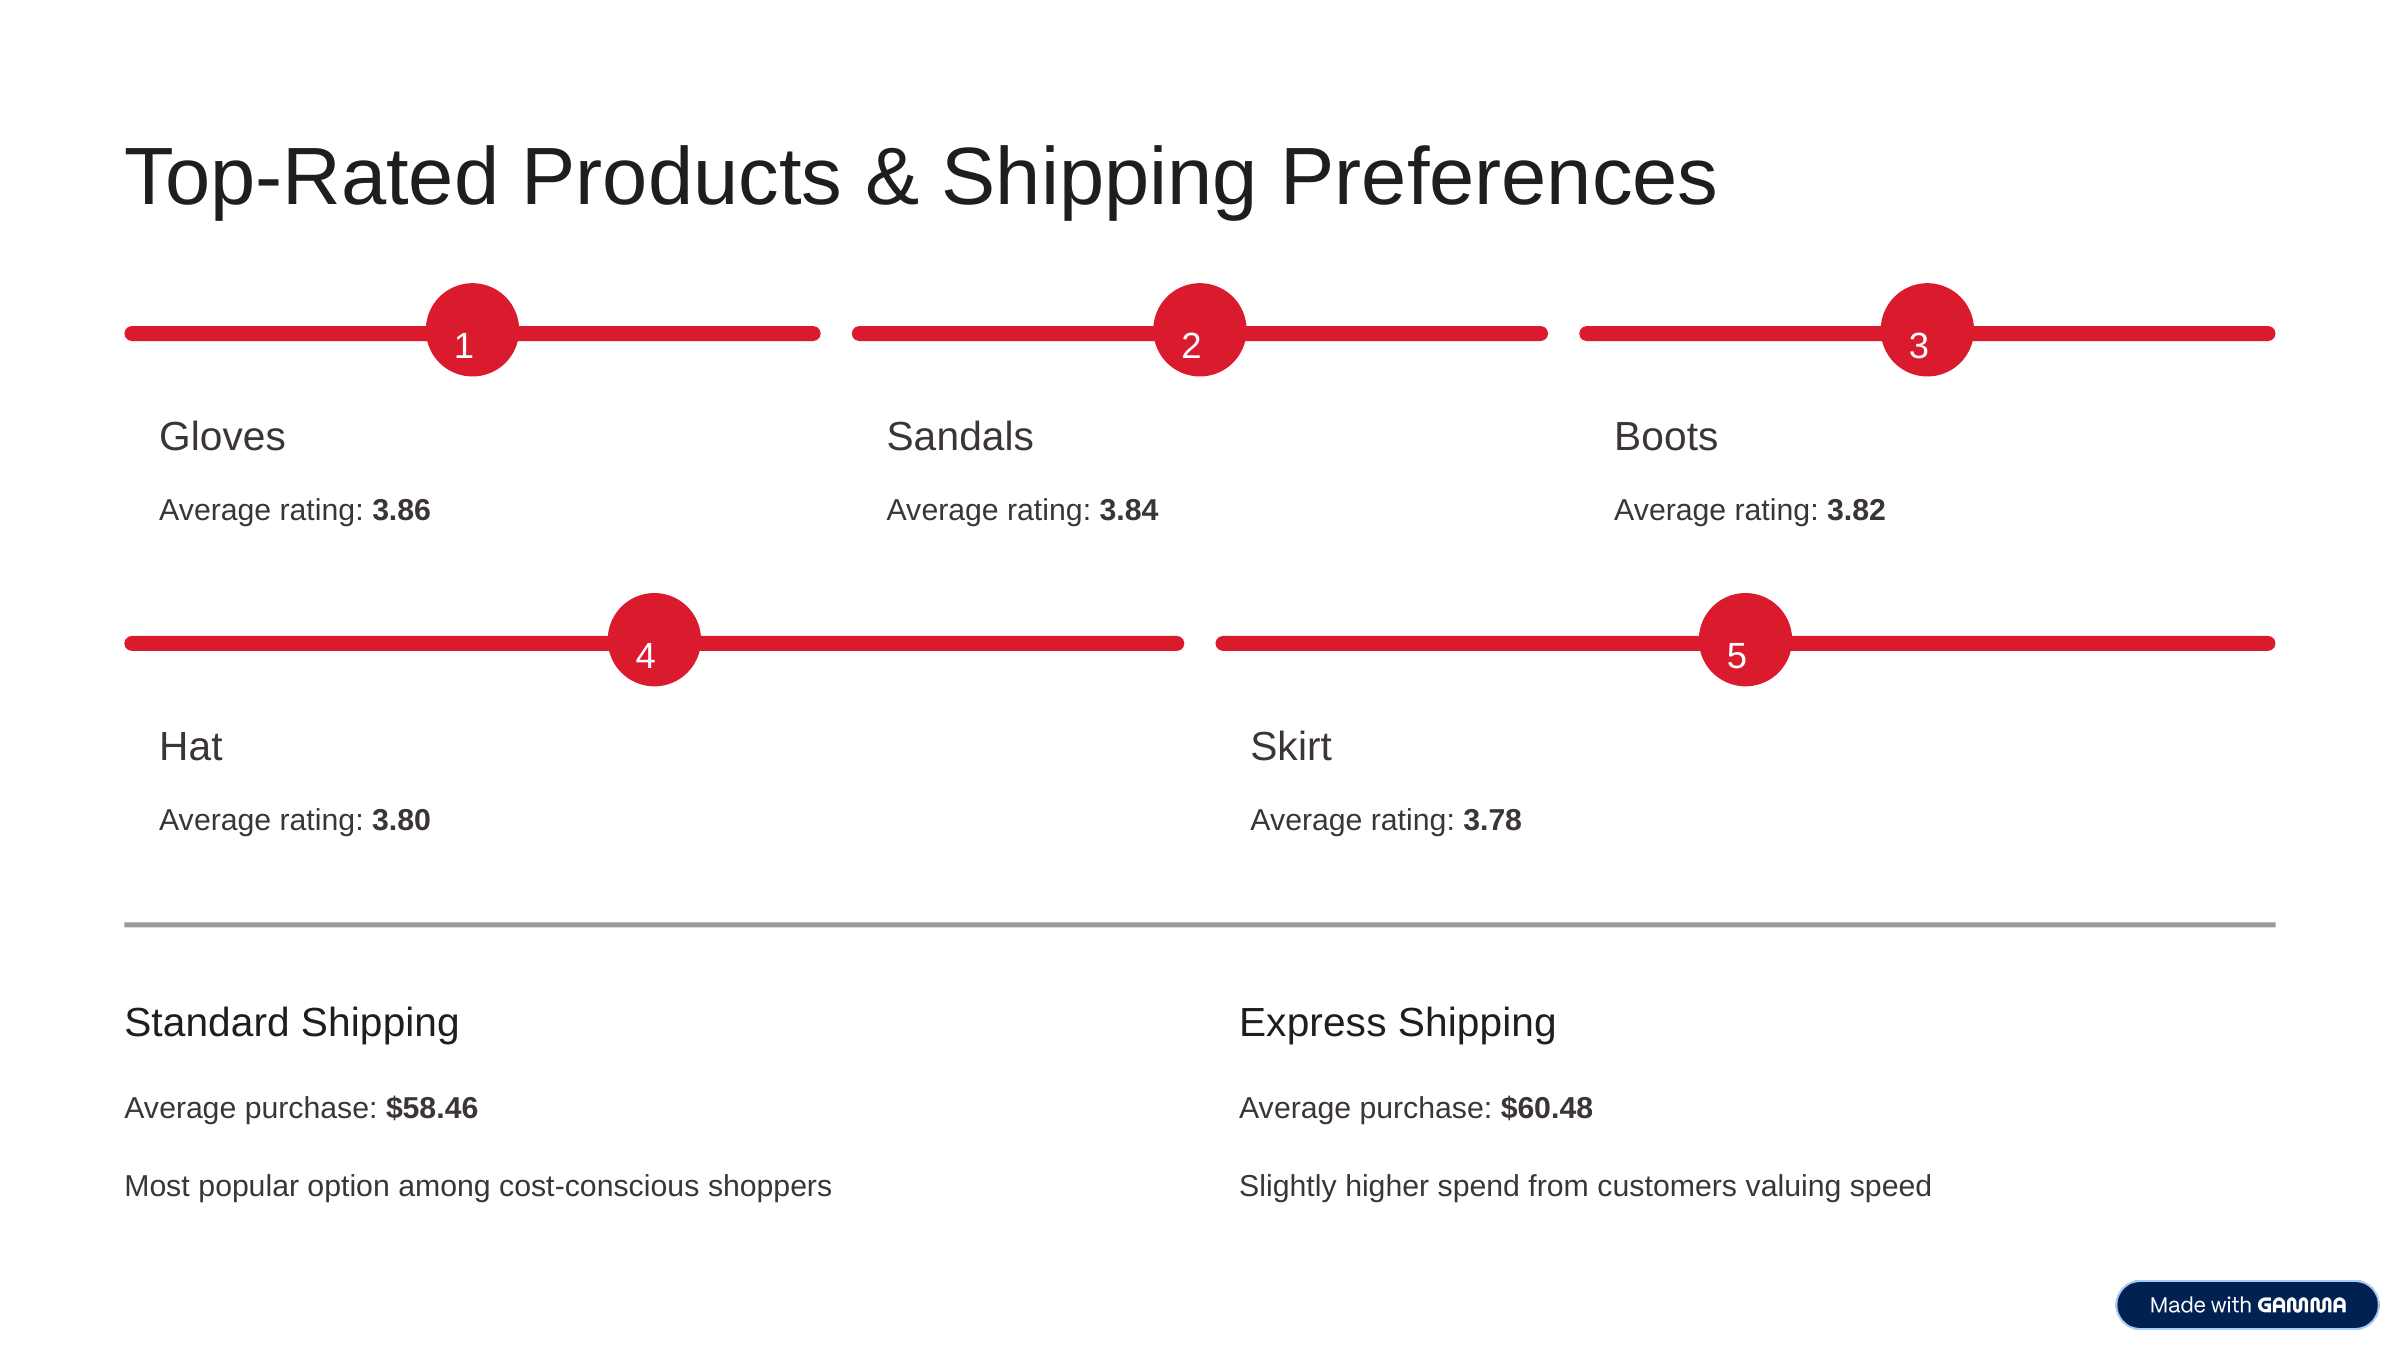

Top-Rated Products & Shipping Preferences

1
2
3

Gloves
Sandals
Boots
Average rating: 3.86
Average rating: 3.84
Average rating: 3.82

4
5

Hat
Skirt
Average rating: 3.80
Average rating: 3.78

Standard Shipping
Express Shipping
Average purchase: $58.46
Average purchase: $60.48
Most popular option among cost-conscious shoppers
Slightly higher spend from customers valuing speed